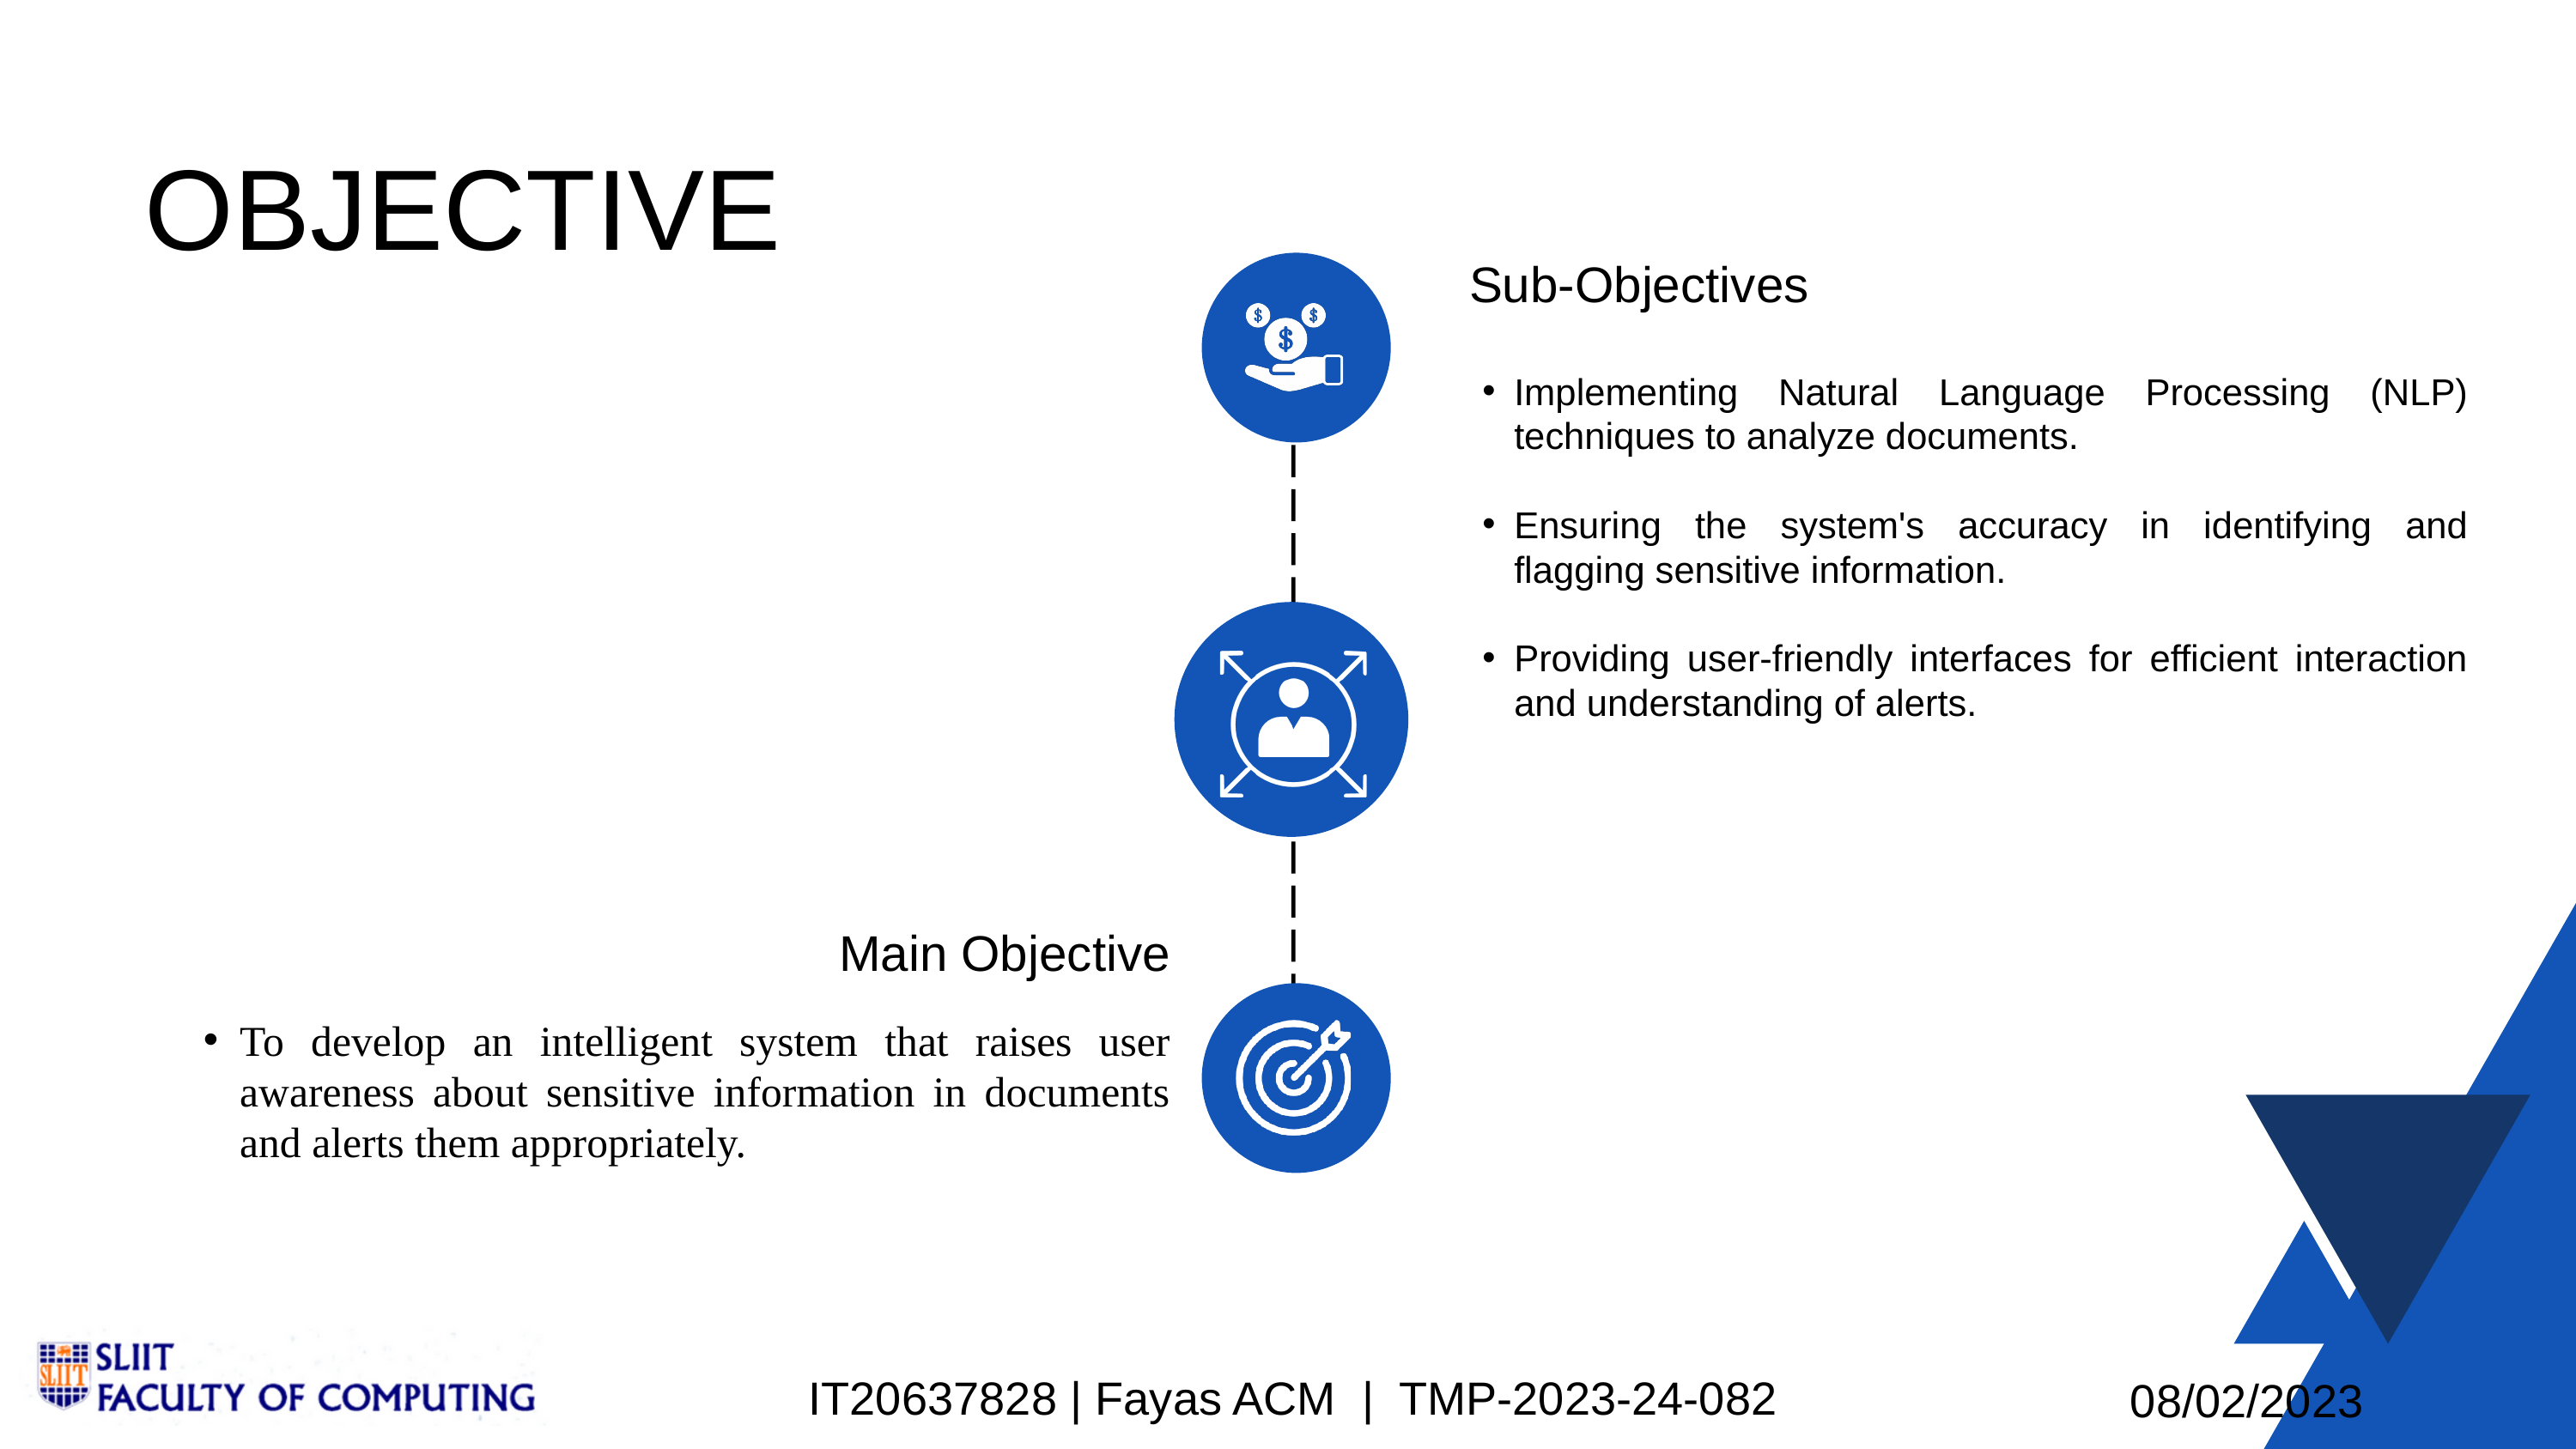

OBJECTIVE
Sub-Objectives

Implementing Natural Language Processing (NLP) techniques to analyze documents.

Ensuring the system's accuracy in identifying and flagging sensitive information.

Providing user-friendly interfaces for efficient interaction and understanding of alerts.

Main Objective

To develop an intelligent system that raises user awareness about sensitive information in documents and alerts them appropriately.

IT20637828 | Fayas ACM  |  TMP-2023-24-082
08/02/2023